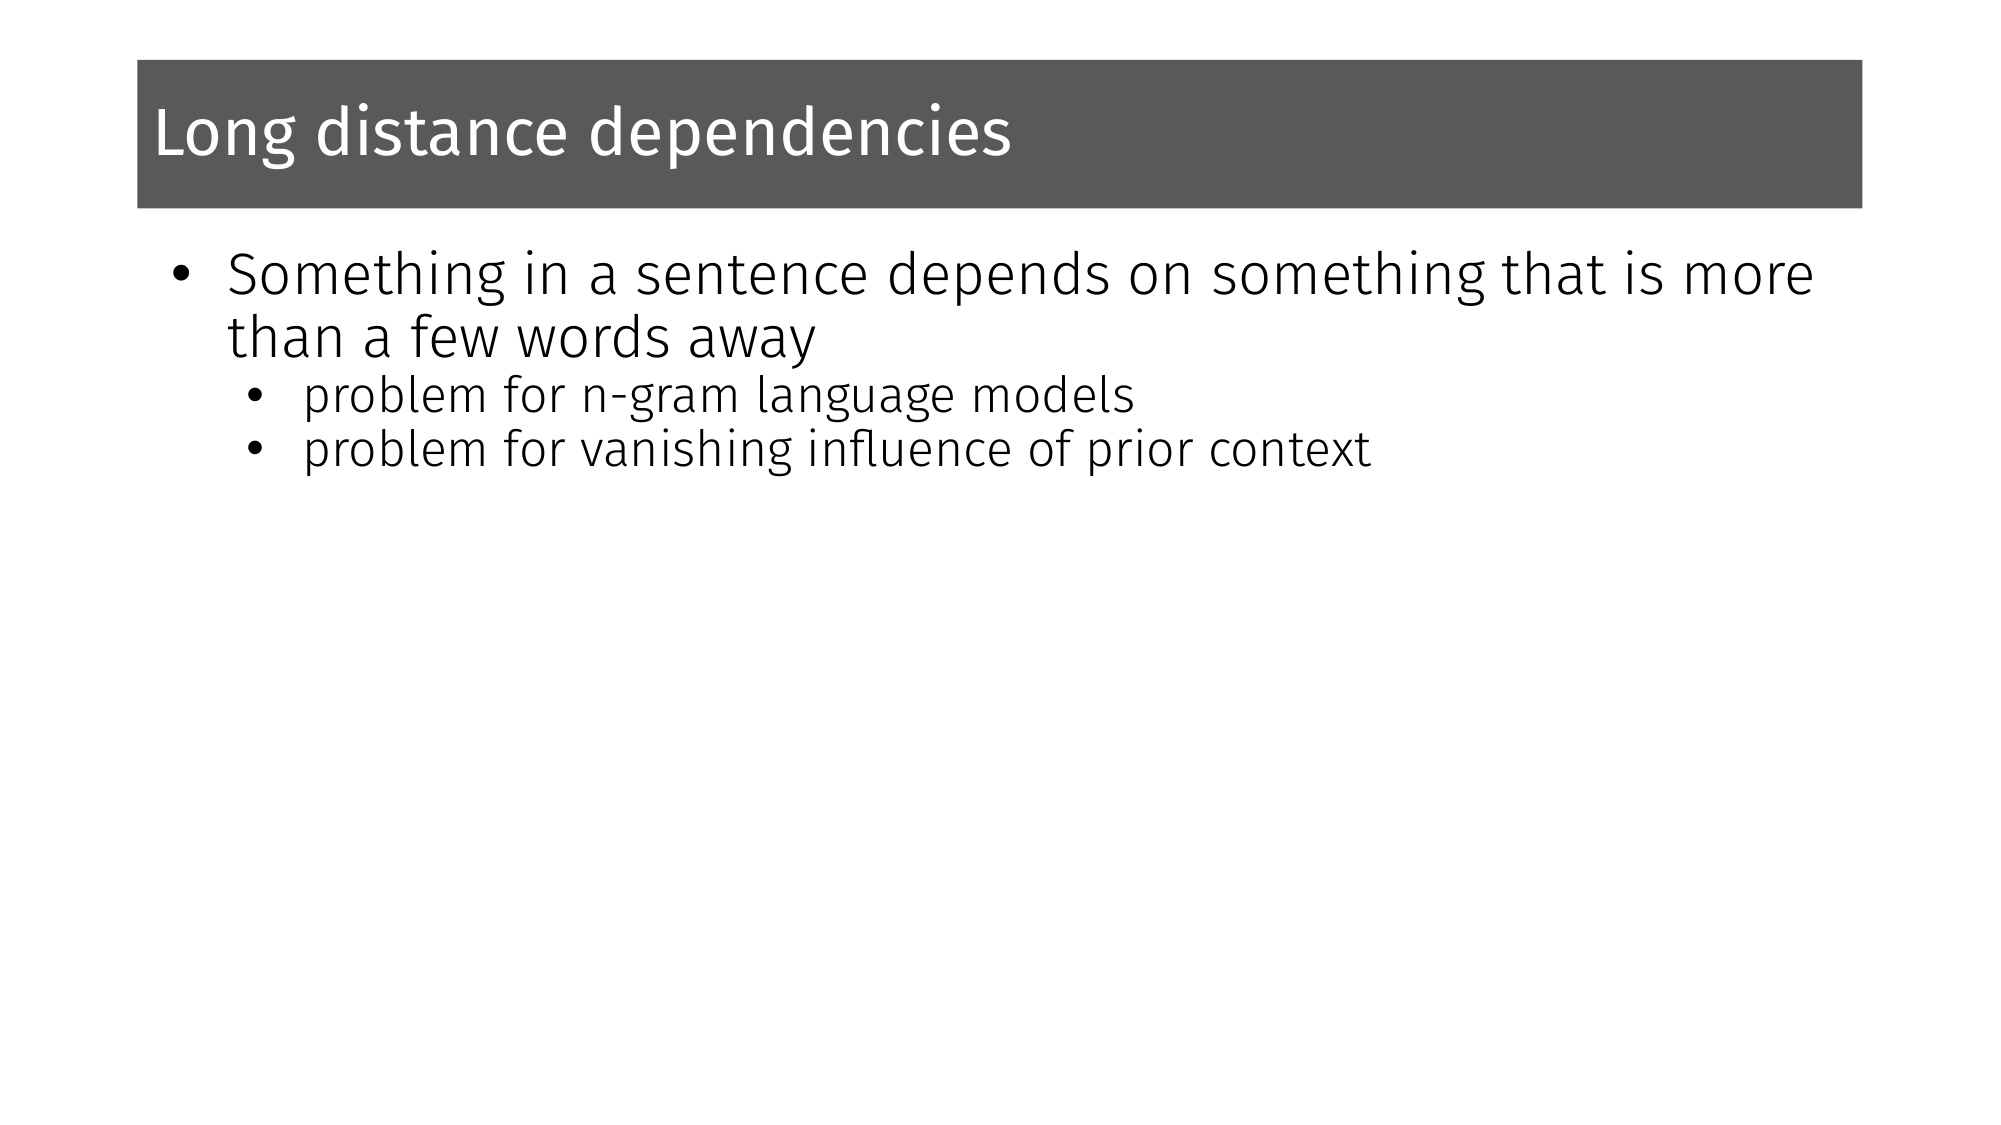

# Long distance dependencies
Something in a sentence depends on something that is more than a few words away
problem for n-gram language models
problem for vanishing influence of prior context